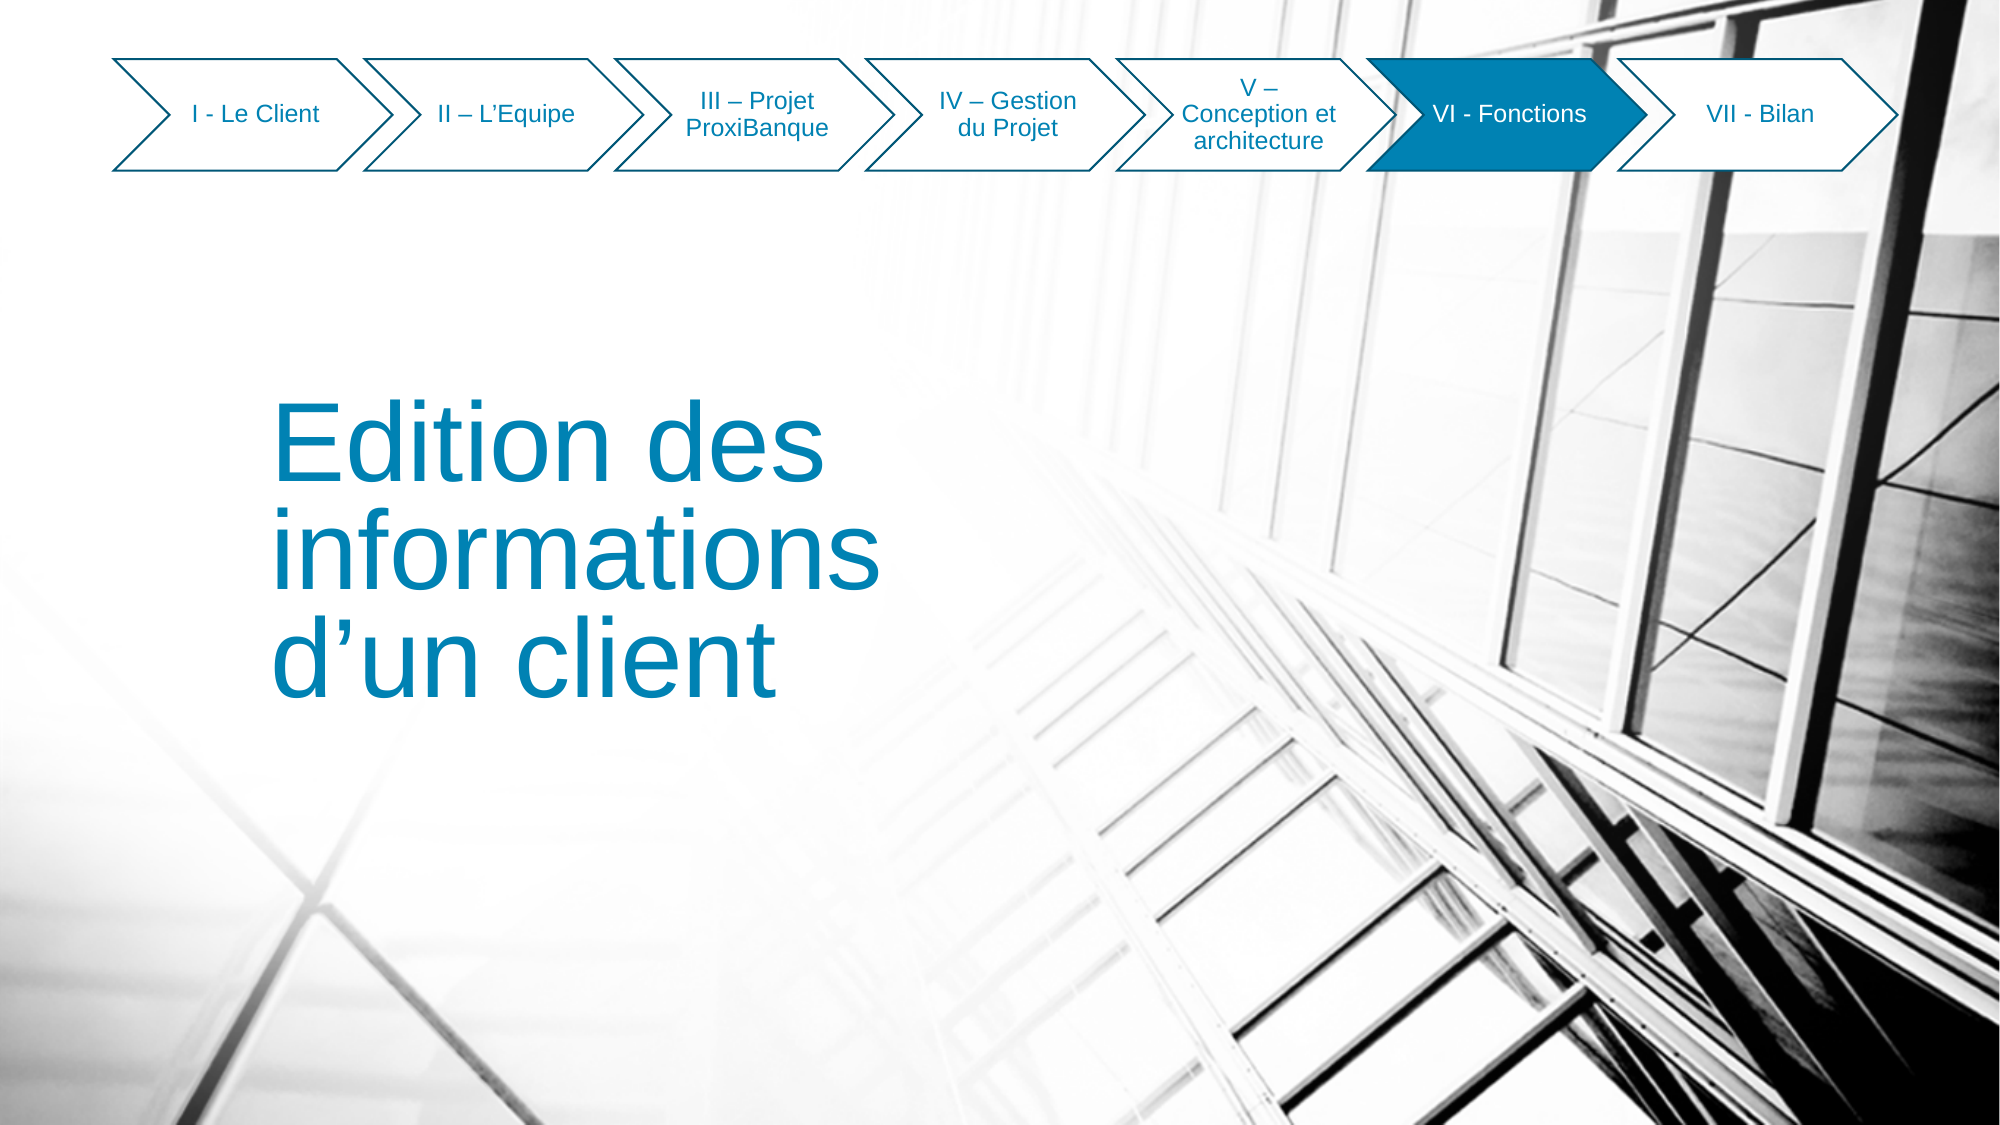

I - Le Client
II – L’Equipe
III – Projet ProxiBanque
IV – Gestion du Projet
V – Conception et architecture
VI - Fonctions
VII - Bilan
# Edition des informations d’un client